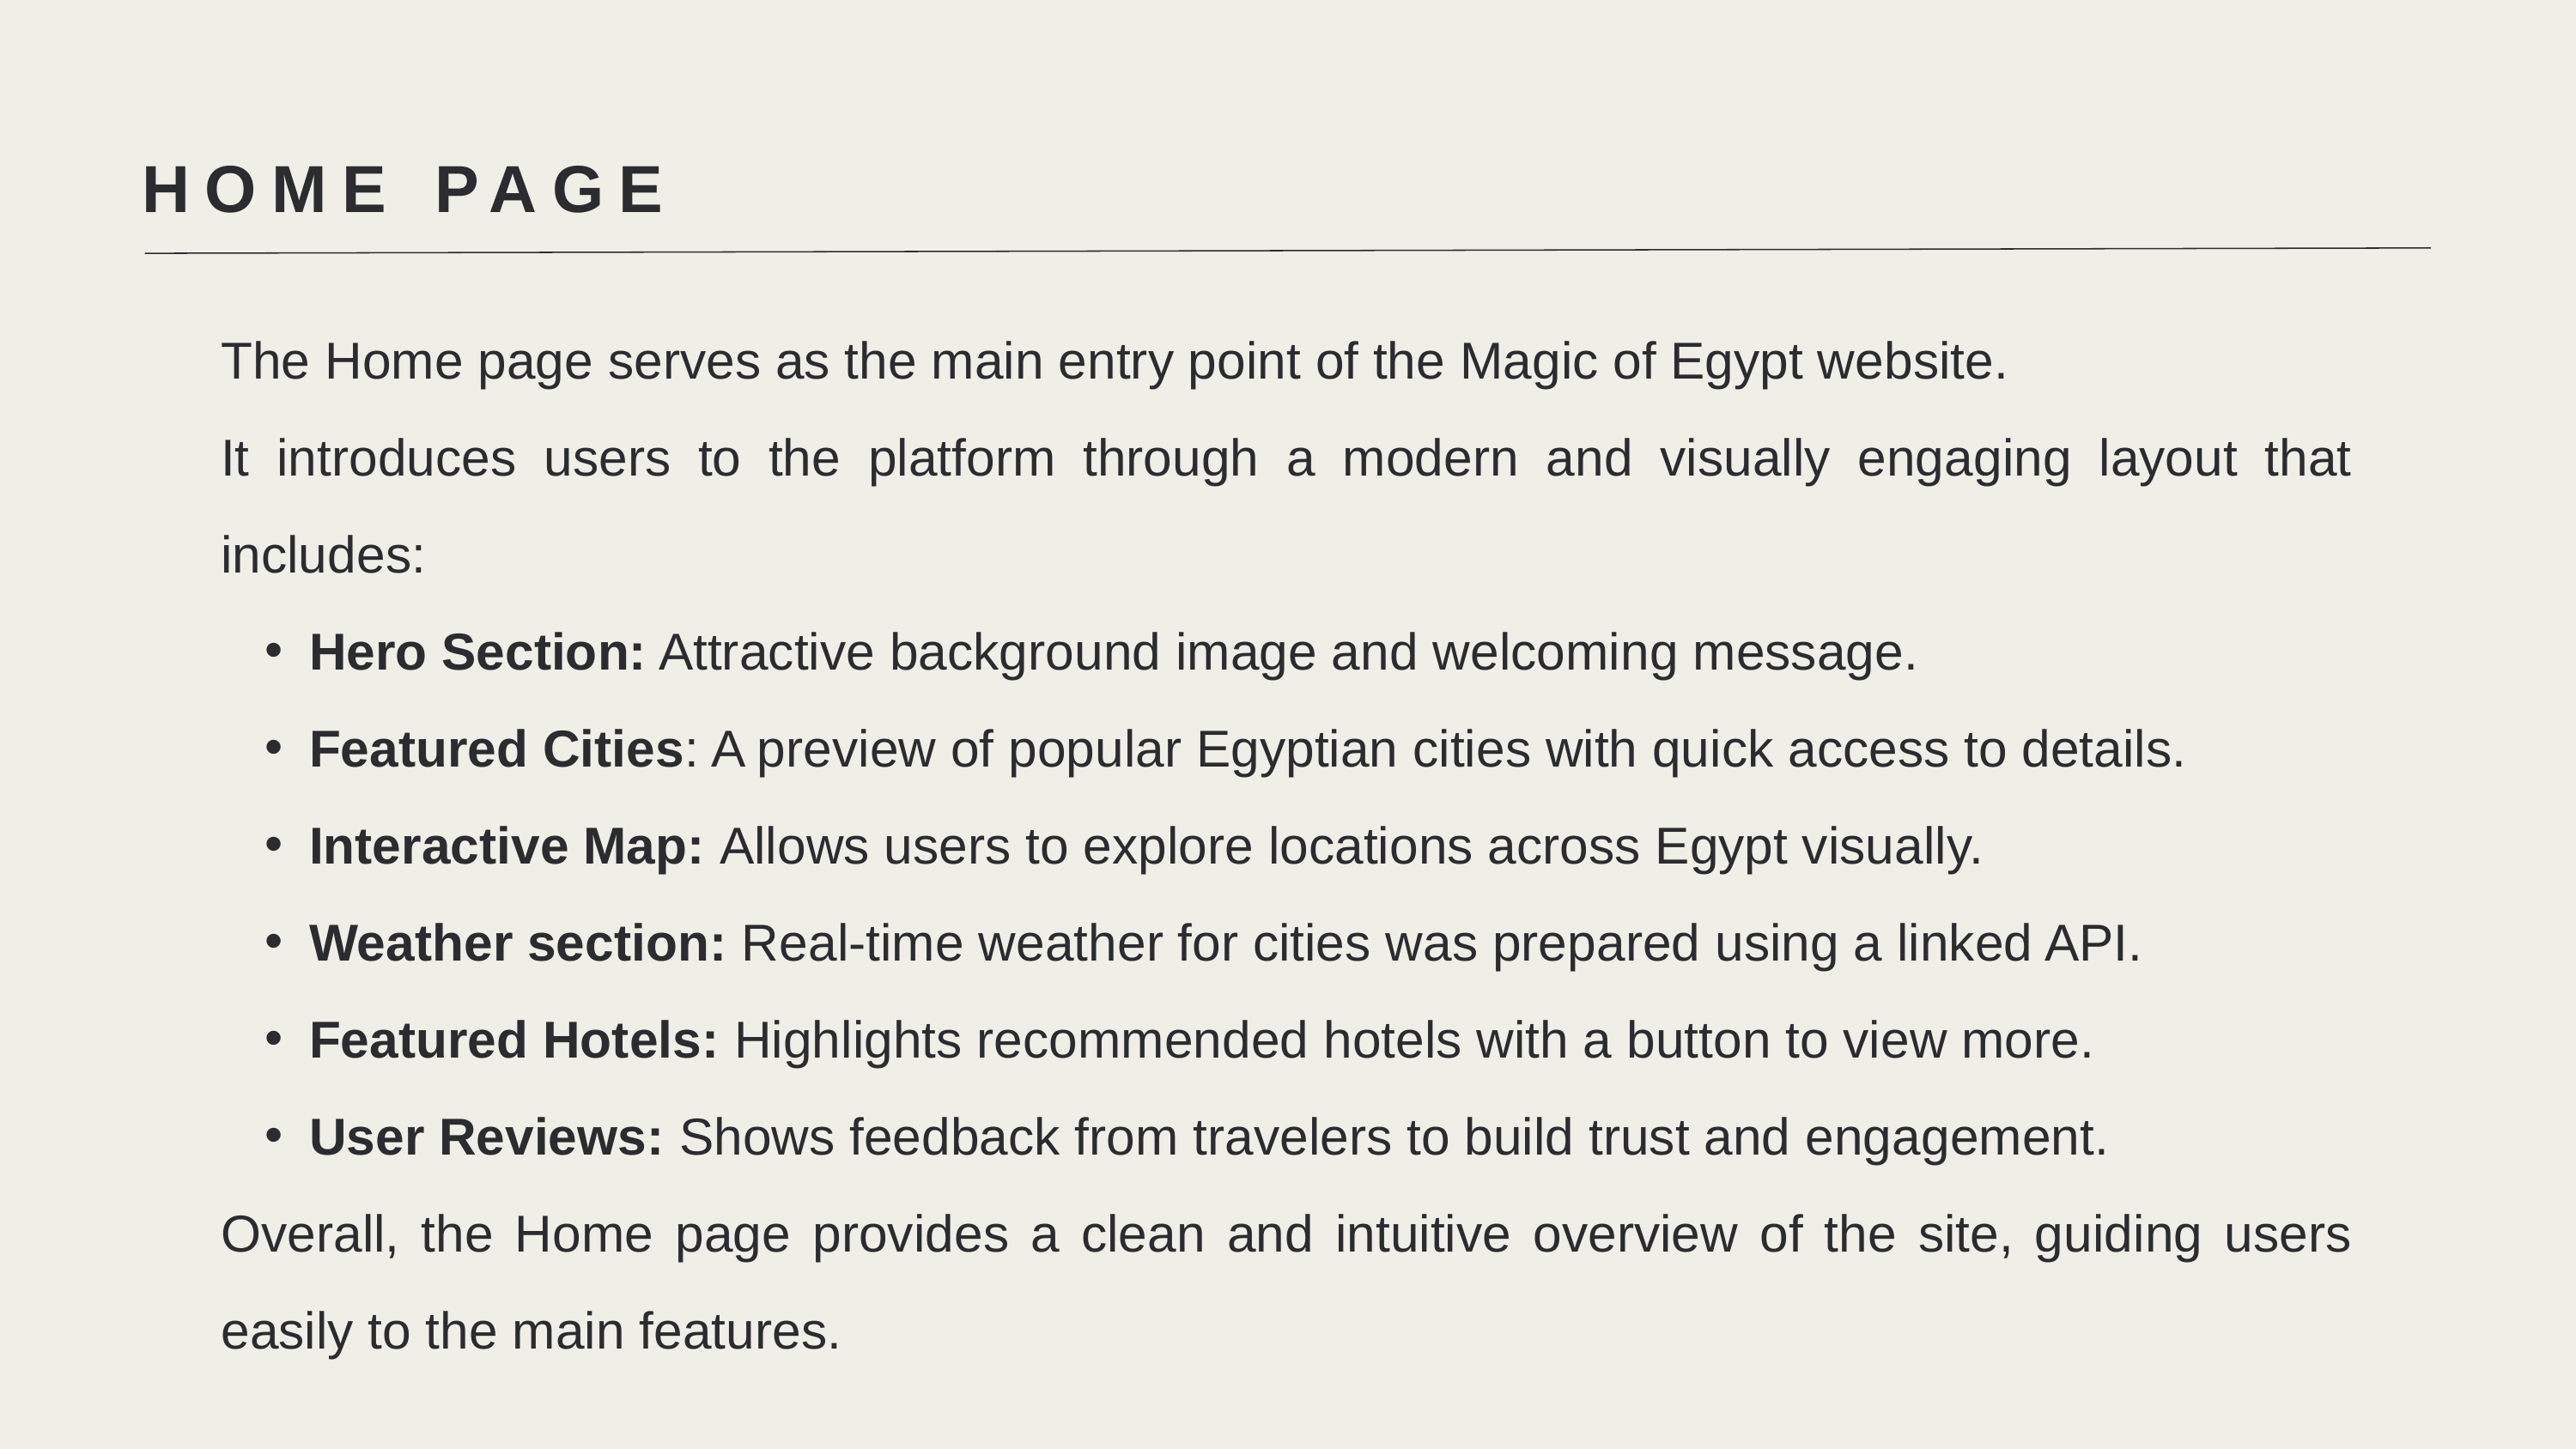

HOME PAGE

The Home page serves as the main entry point of the Magic of Egypt website.
It introduces users to the platform through a modern and visually engaging layout that includes:
Hero Section: Attractive background image and welcoming message.
Featured Cities: A preview of popular Egyptian cities with quick access to details.
Interactive Map: Allows users to explore locations across Egypt visually.
Weather section: Real-time weather for cities was prepared using a linked API.
Featured Hotels: Highlights recommended hotels with a button to view more.
User Reviews: Shows feedback from travelers to build trust and engagement.
Overall, the Home page provides a clean and intuitive overview of the site, guiding users easily to the main features.